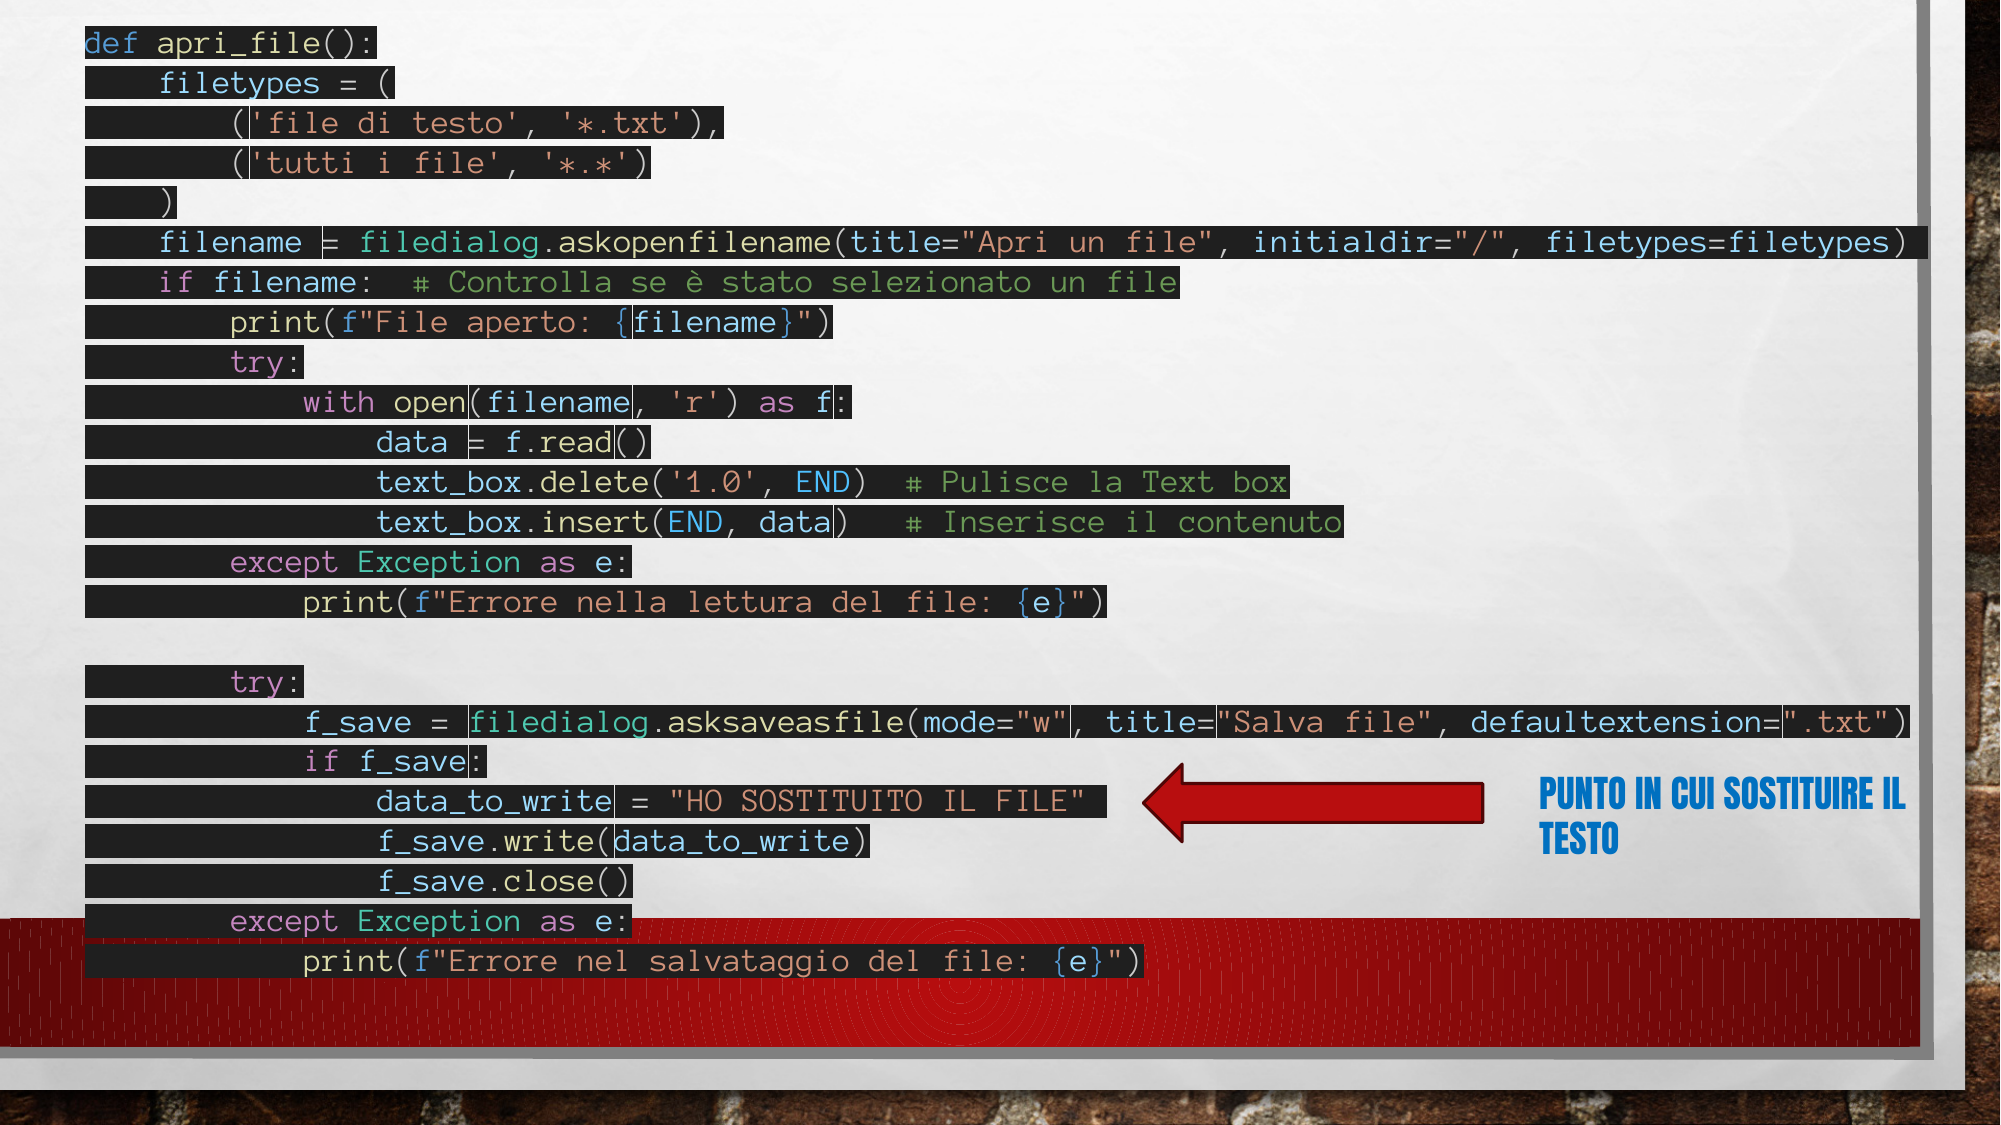

def apri_file():
    filetypes = (
        ('file di testo', '*.txt'),
        ('tutti i file', '*.*')
    )
    filename = filedialog.askopenfilename(title="Apri un file", initialdir="/", filetypes=filetypes)
    if filename:  # Controlla se è stato selezionato un file
        print(f"File aperto: {filename}")
        try:
            with open(filename, 'r') as f:
                data = f.read()
                text_box.delete('1.0', END)  # Pulisce la Text box
                text_box.insert(END, data)   # Inserisce il contenuto
        except Exception as e:
            print(f"Errore nella lettura del file: {e}")
        try:
            f_save = filedialog.asksaveasfile(mode="w", title="Salva file", defaultextension=".txt")
            if f_save:
                data_to_write = "HO SOSTITUITO IL FILE"
                f_save.write(data_to_write)
                f_save.close()
        except Exception as e:
            print(f"Errore nel salvataggio del file: {e}")

PUNTO IN CUI SOSTITUIRE IL TESTO